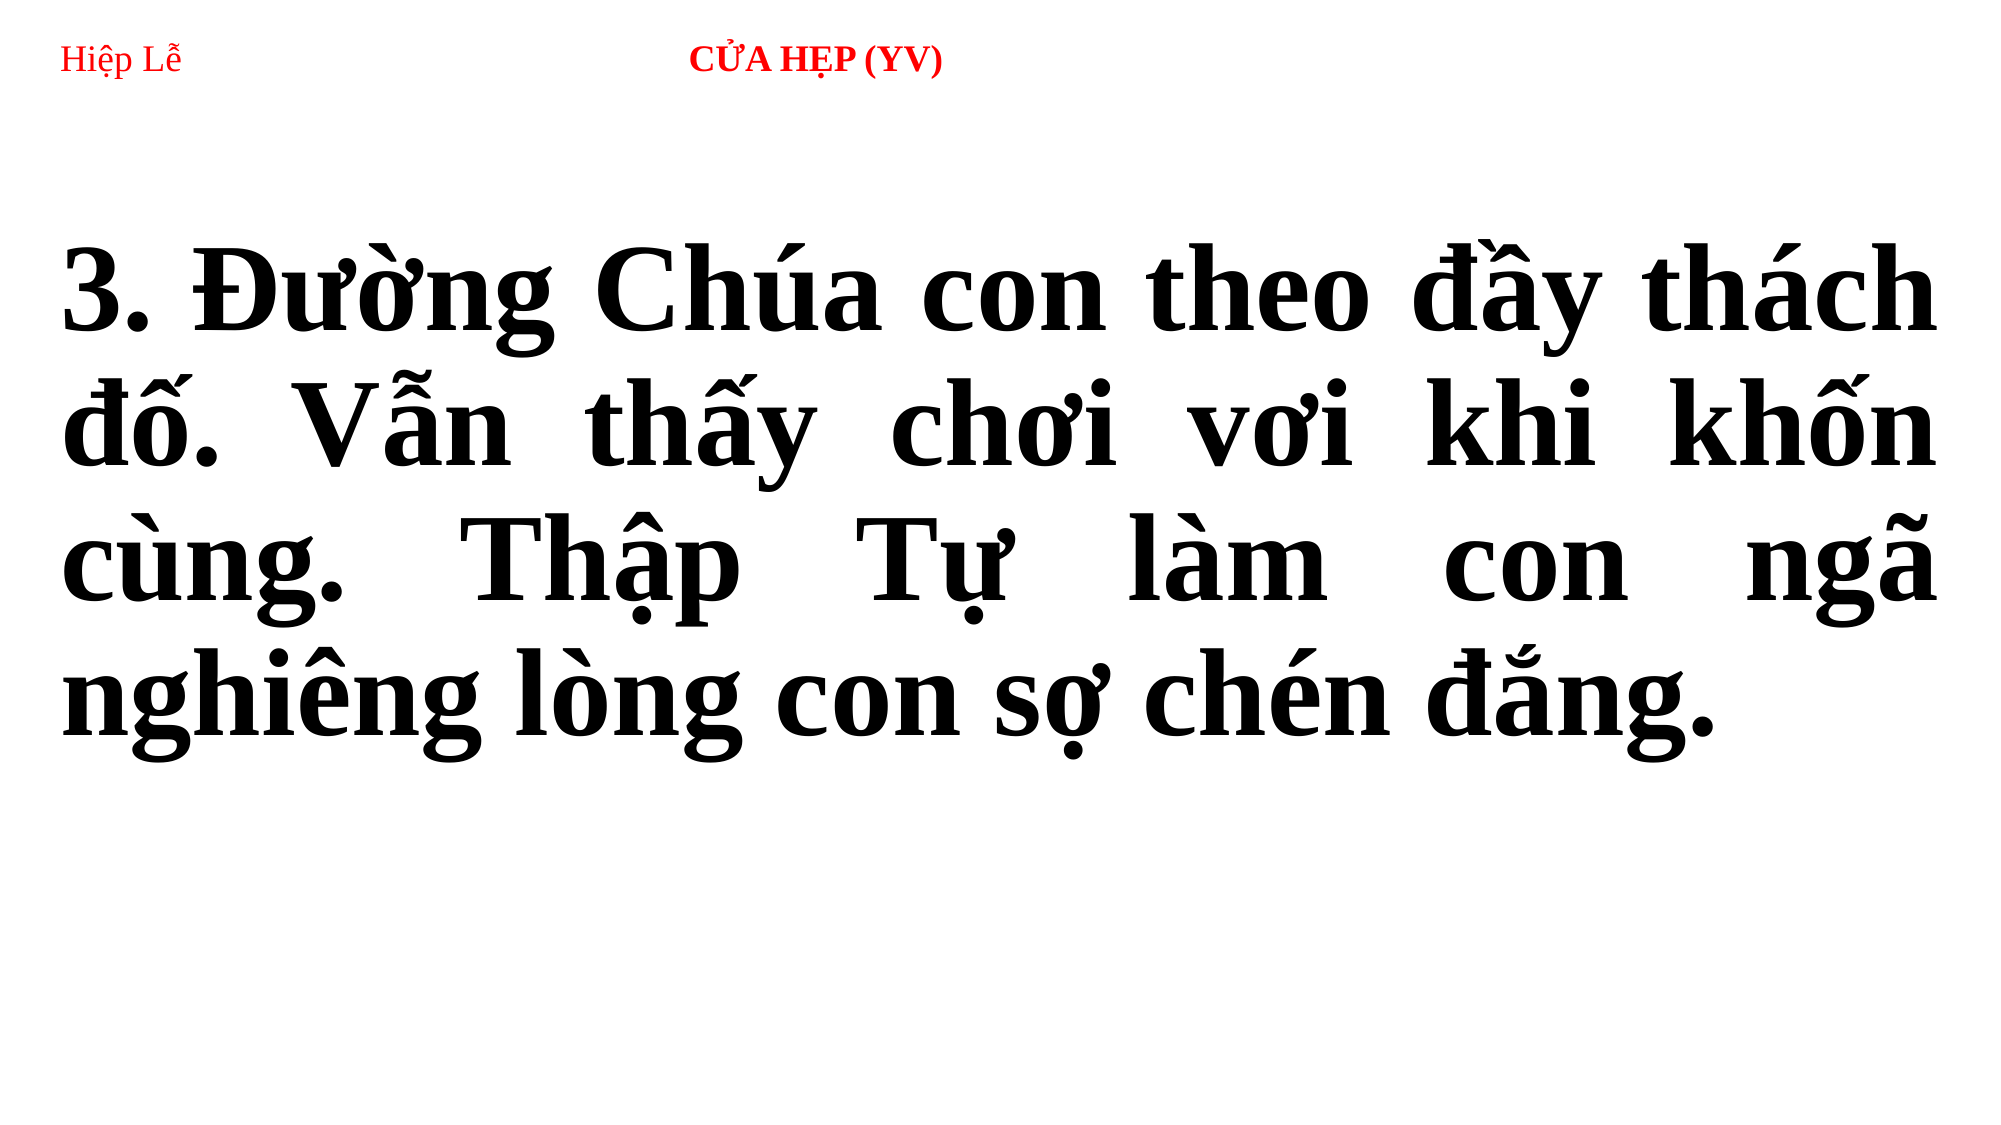

# Hiệp Lễ  				   CỬA HẸP (YV)
3. Đường Chúa con theo đầy thách đố. Vẫn thấy chơi vơi khi khốn cùng. Thập Tự làm con ngã nghiêng lòng con sợ chén đắng.